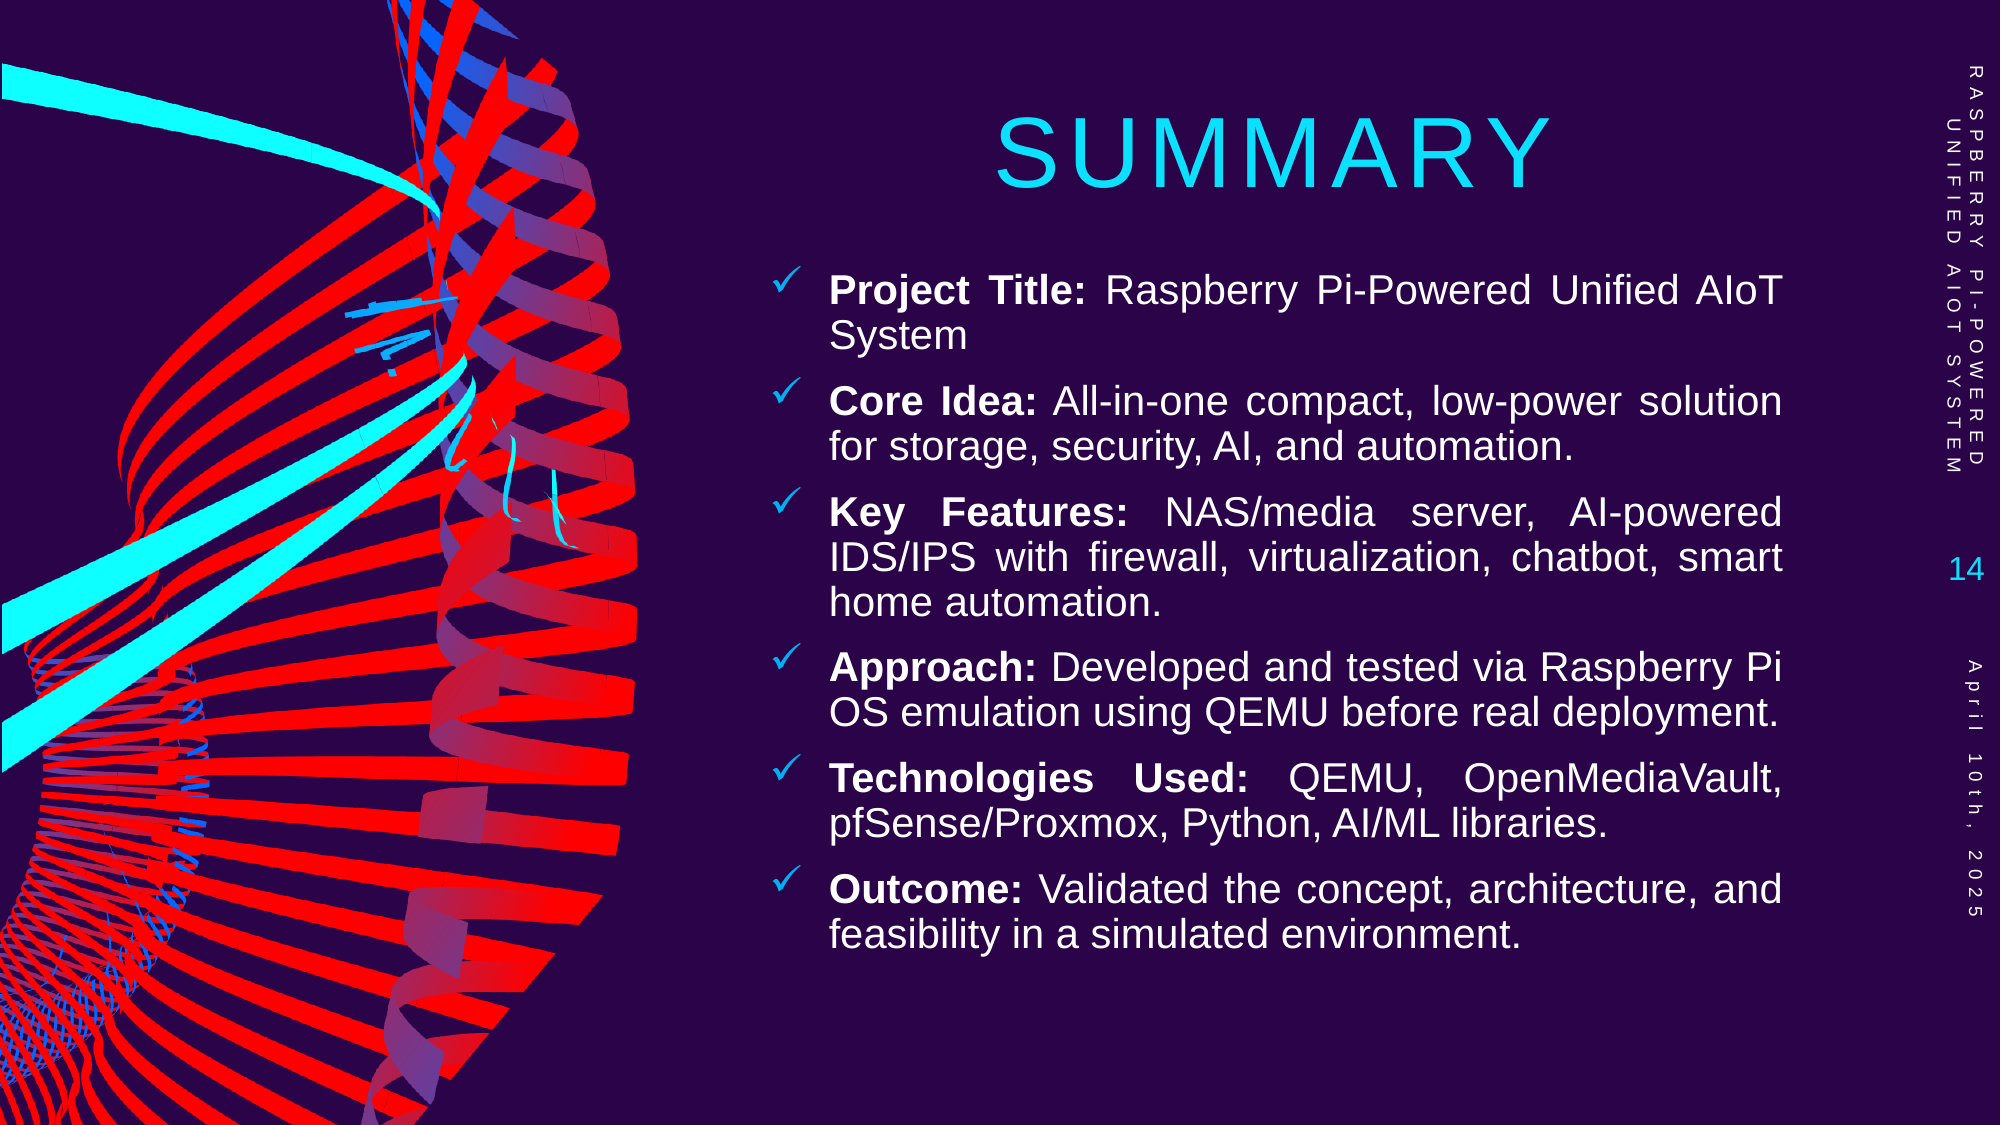

# Summary
Raspberry Pi-Powered Unified AIoT System
Project Title: Raspberry Pi-Powered Unified AIoT System
Core Idea: All-in-one compact, low-power solution for storage, security, AI, and automation.
Key Features: NAS/media server, AI-powered IDS/IPS with firewall, virtualization, chatbot, smart home automation.
Approach: Developed and tested via Raspberry Pi OS emulation using QEMU before real deployment.
Technologies Used: QEMU, OpenMediaVault, pfSense/Proxmox, Python, AI/ML libraries.
Outcome: Validated the concept, architecture, and feasibility in a simulated environment.
14
April 10th, 2025